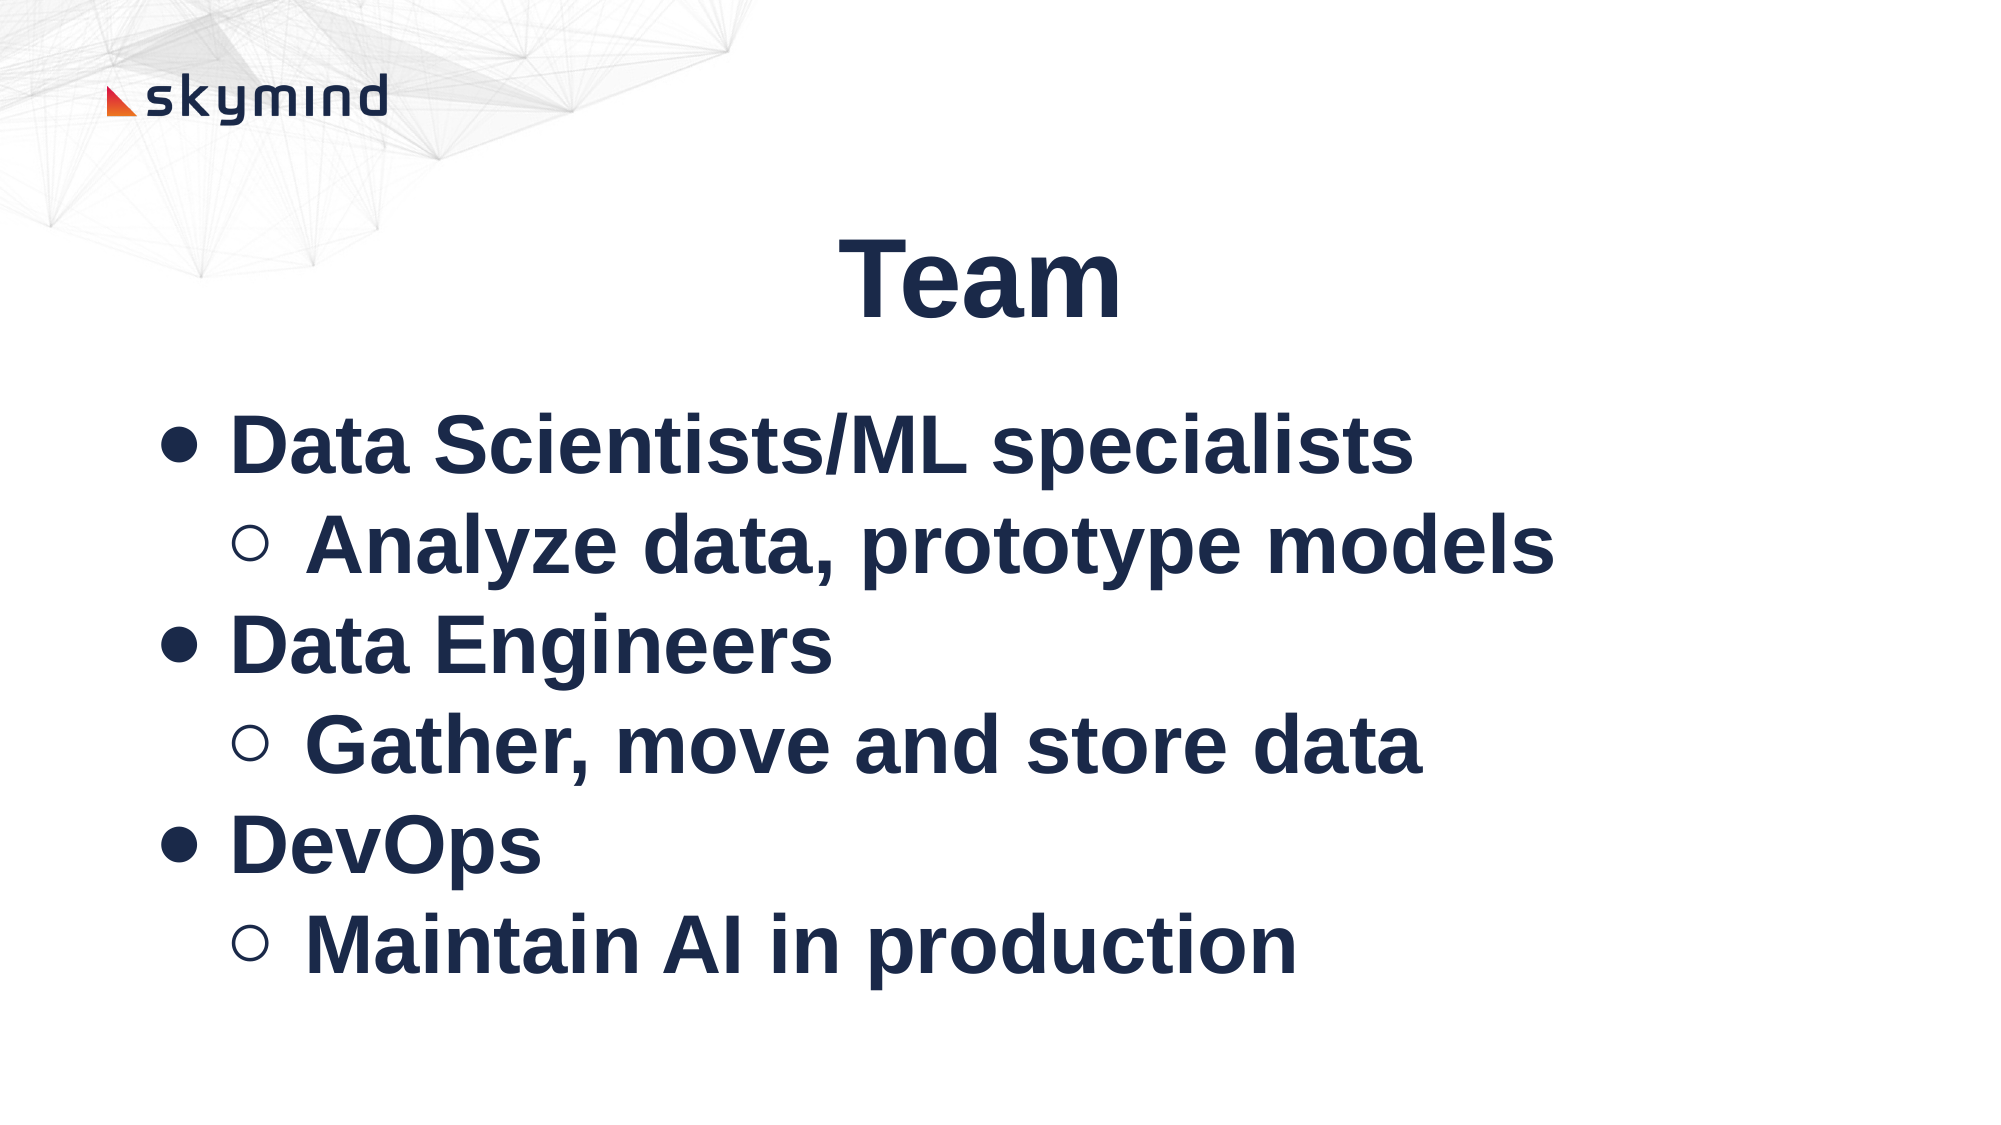

Team

Data Scientists/ML specialists
Analyze data, prototype models
Data Engineers
Gather, move and store data
DevOps
Maintain AI in production